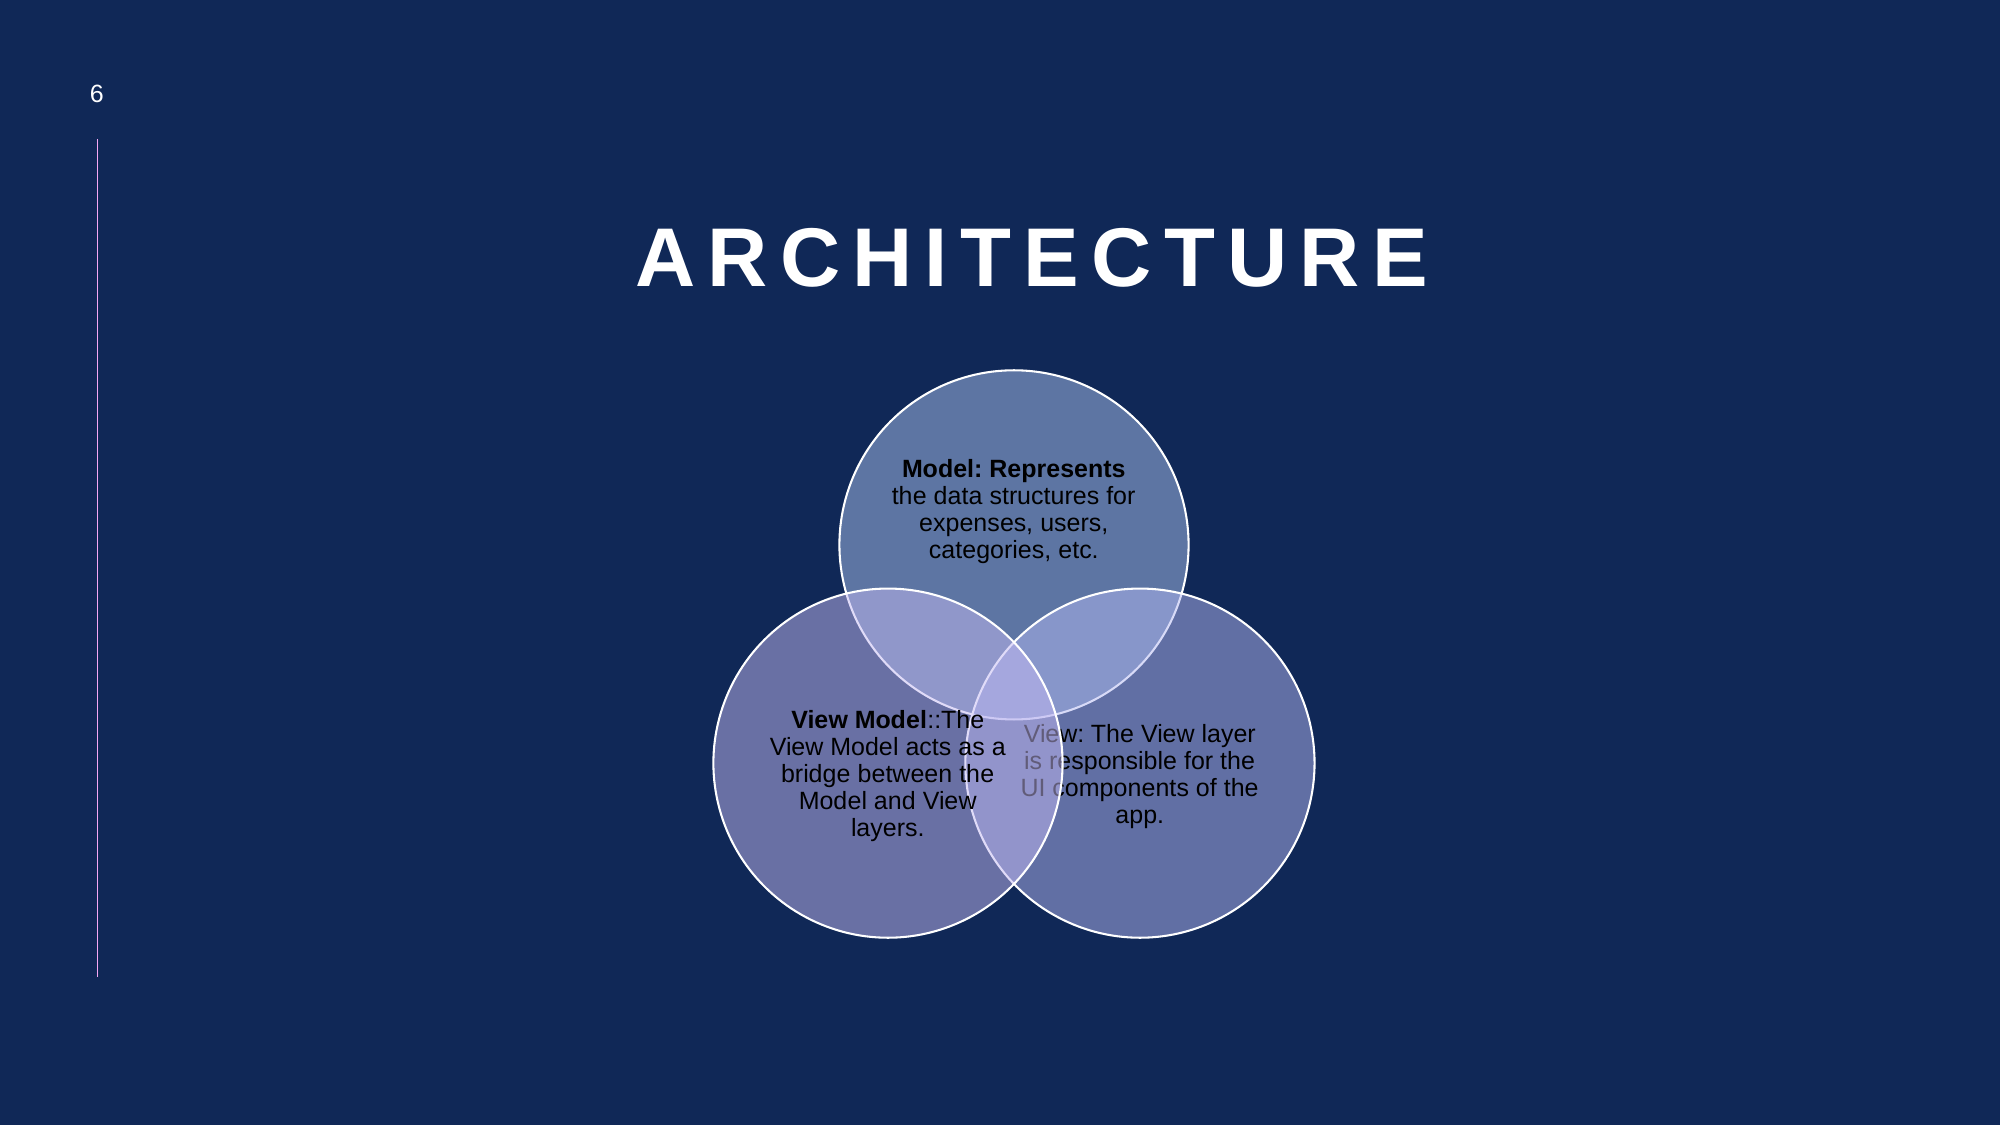

6
# Architecture
Model: Represents the data structures for expenses, users, categories, etc.
View: The View layer is responsible for the UI components of the app.
View Model::The View Model acts as a bridge between the Model and View layers.